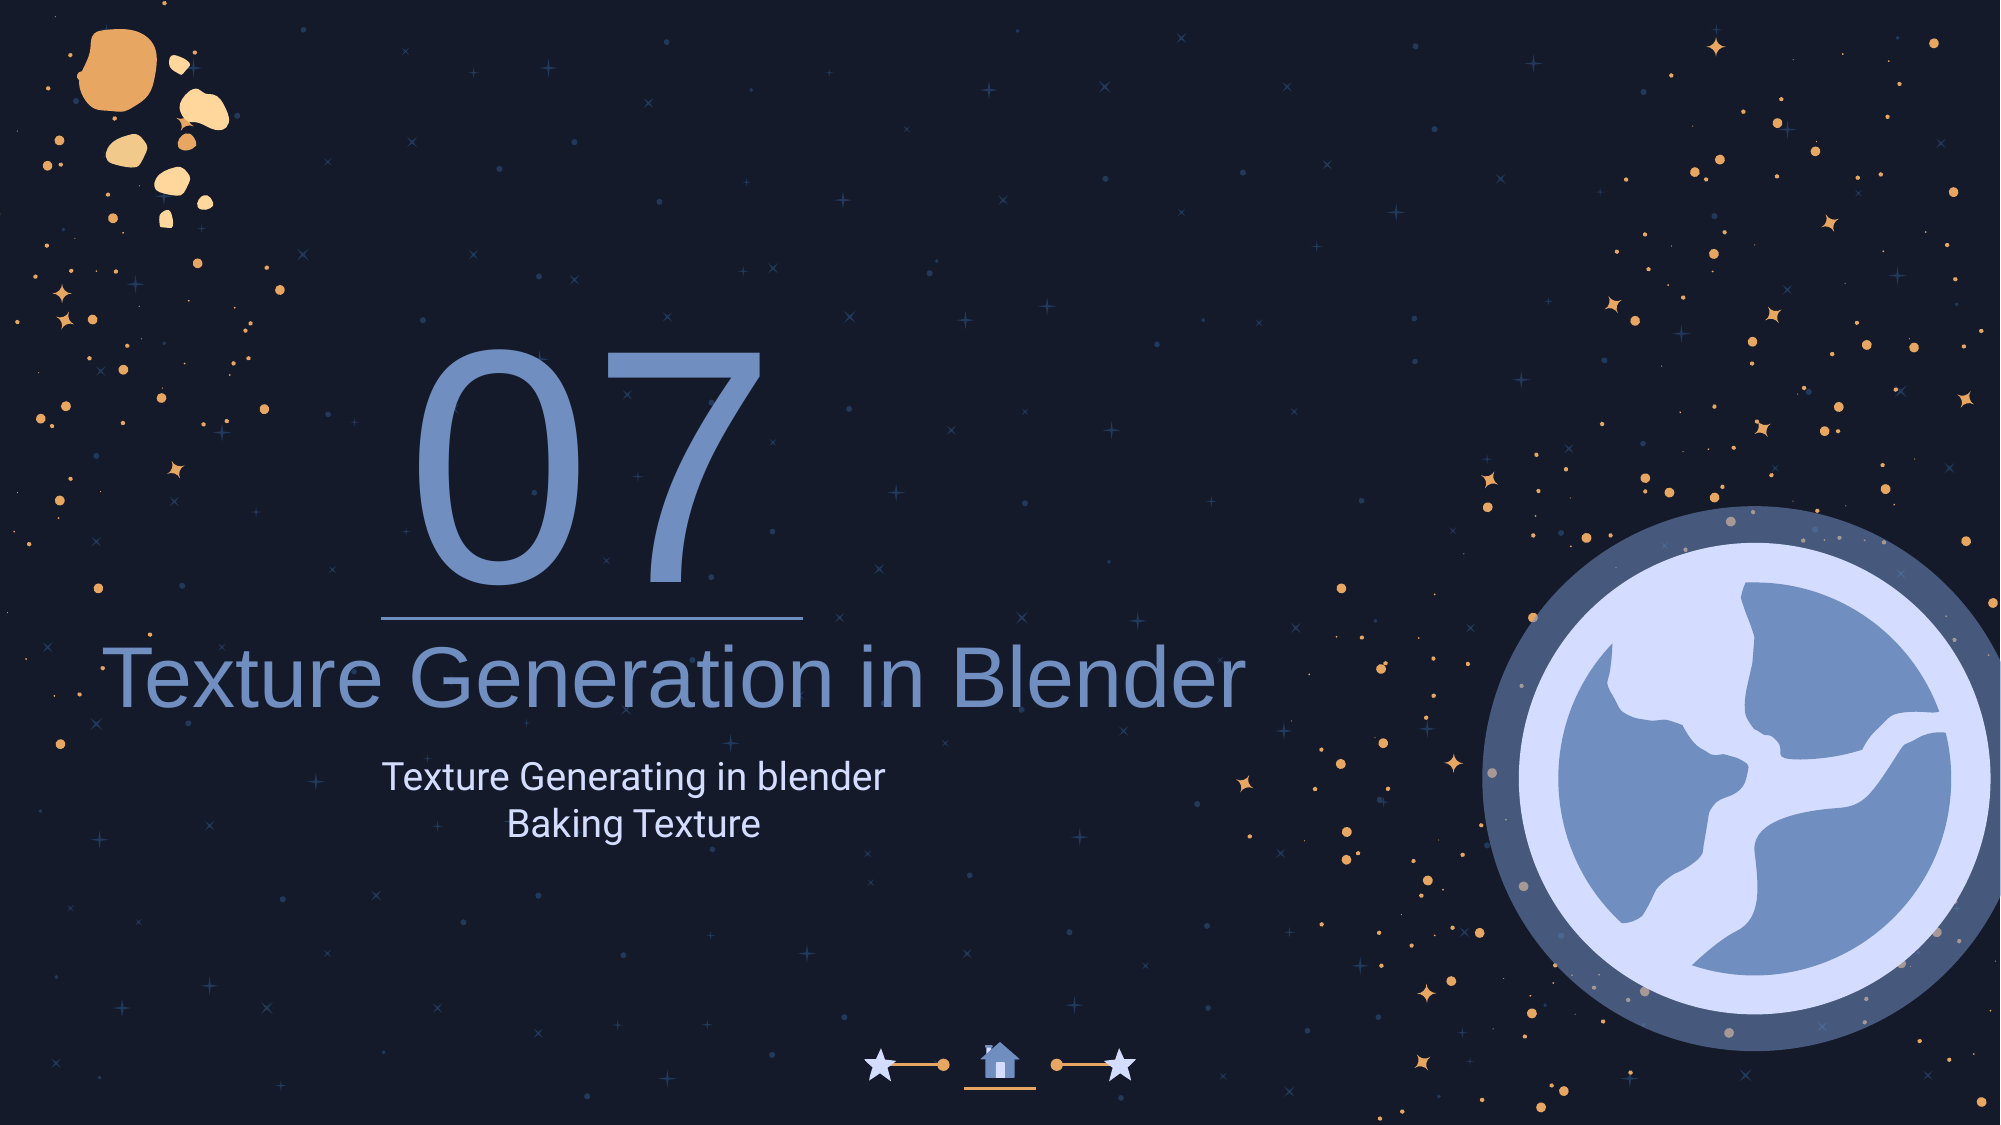

07
# Texture Generation in Blender
Texture Generating in blender
Baking Texture